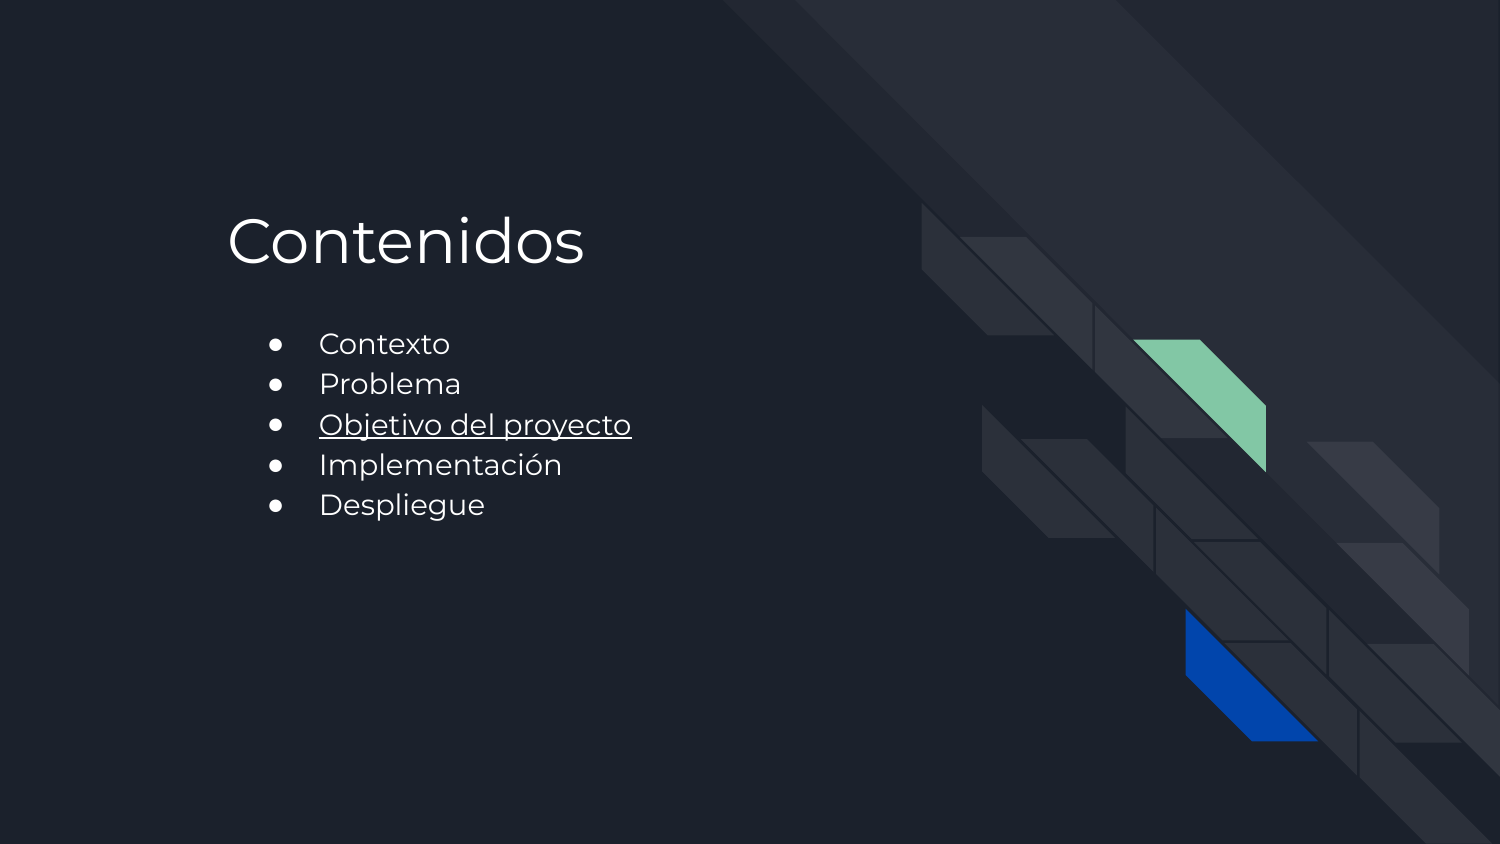

# Contenidos
Contexto
Problema
Objetivo del proyecto
Implementación
Despliegue